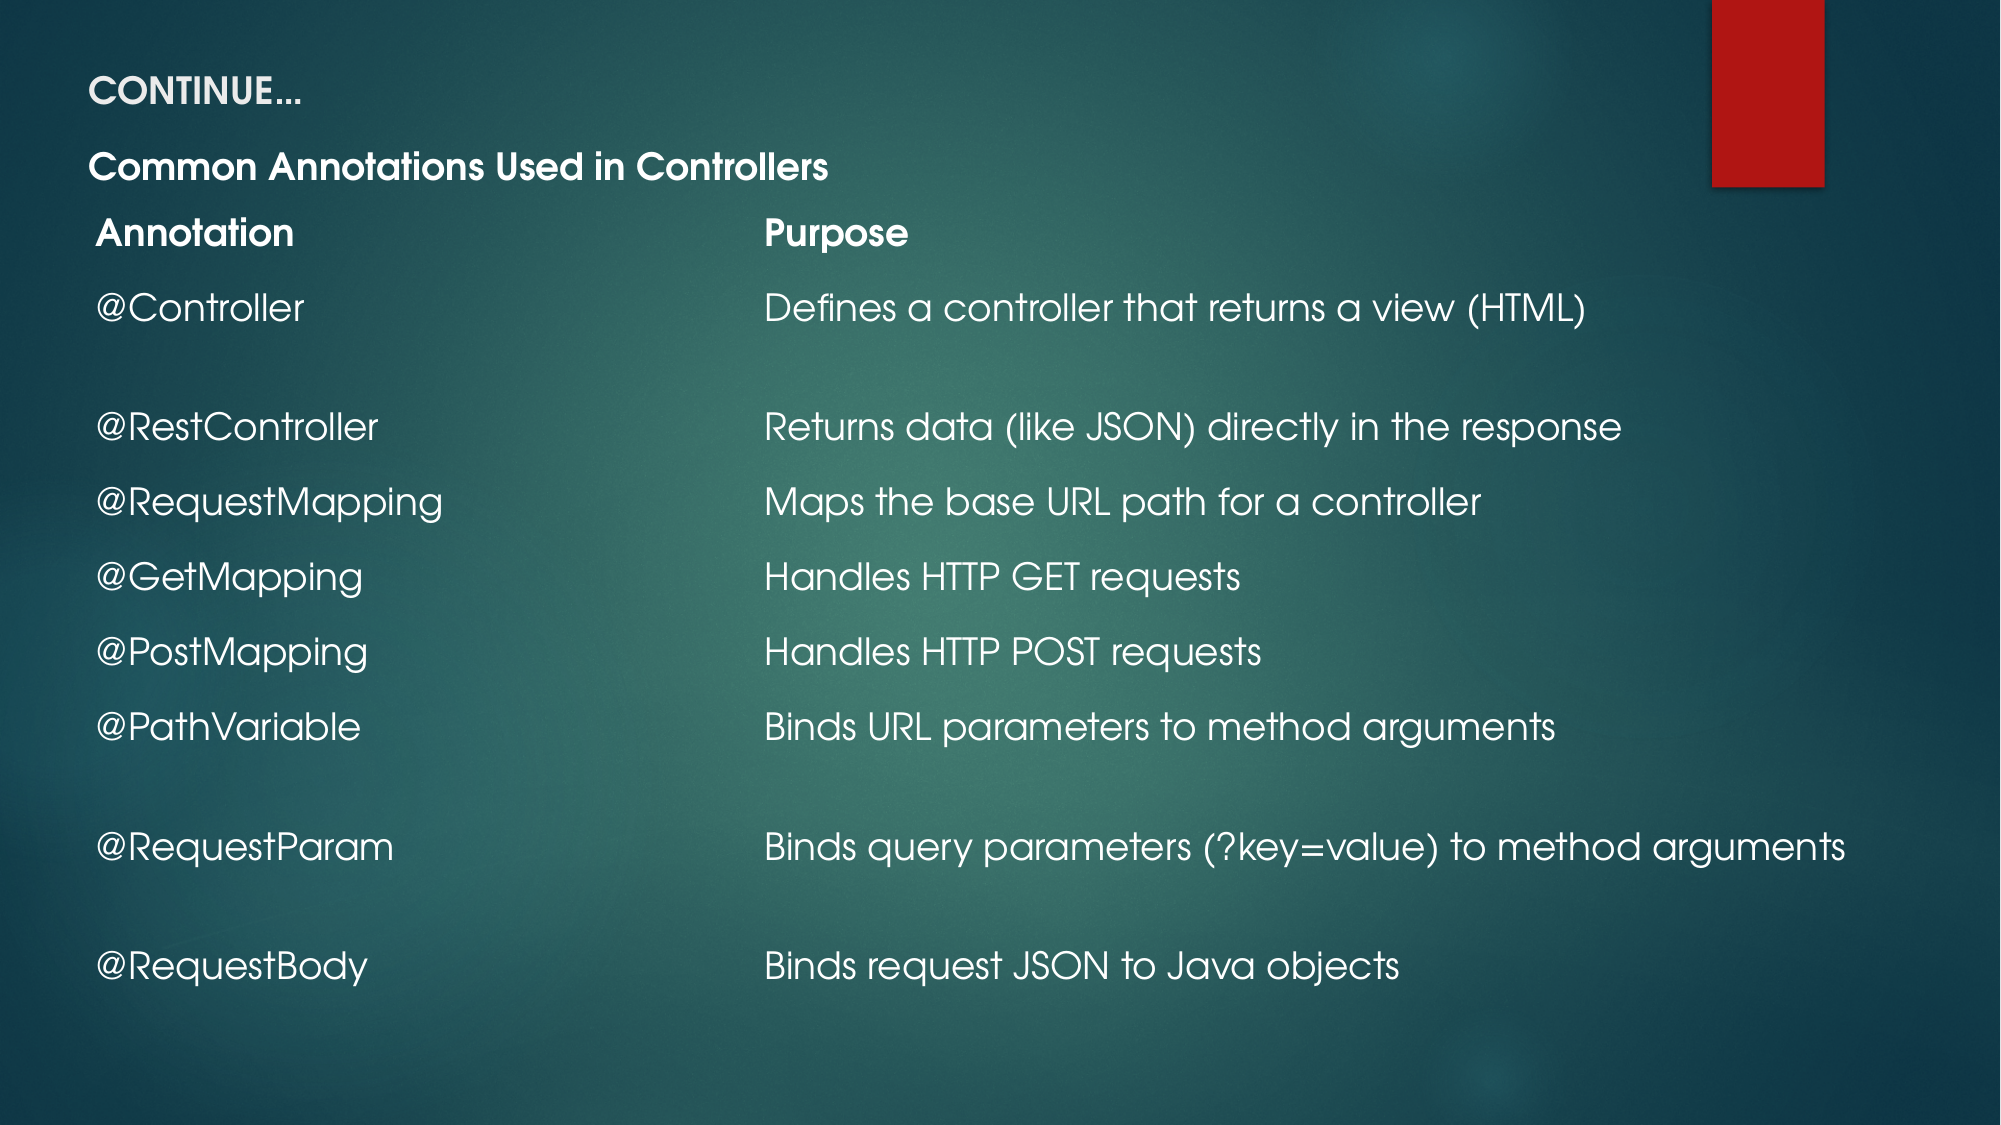

# CONTINUE…
Common Annotations Used in Controllers
| Annotation | Purpose |
| --- | --- |
| @Controller | Defines a controller that returns a view (HTML) |
| @RestController | Returns data (like JSON) directly in the response |
| @RequestMapping | Maps the base URL path for a controller |
| @GetMapping | Handles HTTP GET requests |
| @PostMapping | Handles HTTP POST requests |
| @PathVariable | Binds URL parameters to method arguments |
| @RequestParam | Binds query parameters (?key=value) to method arguments |
| @RequestBody | Binds request JSON to Java objects |